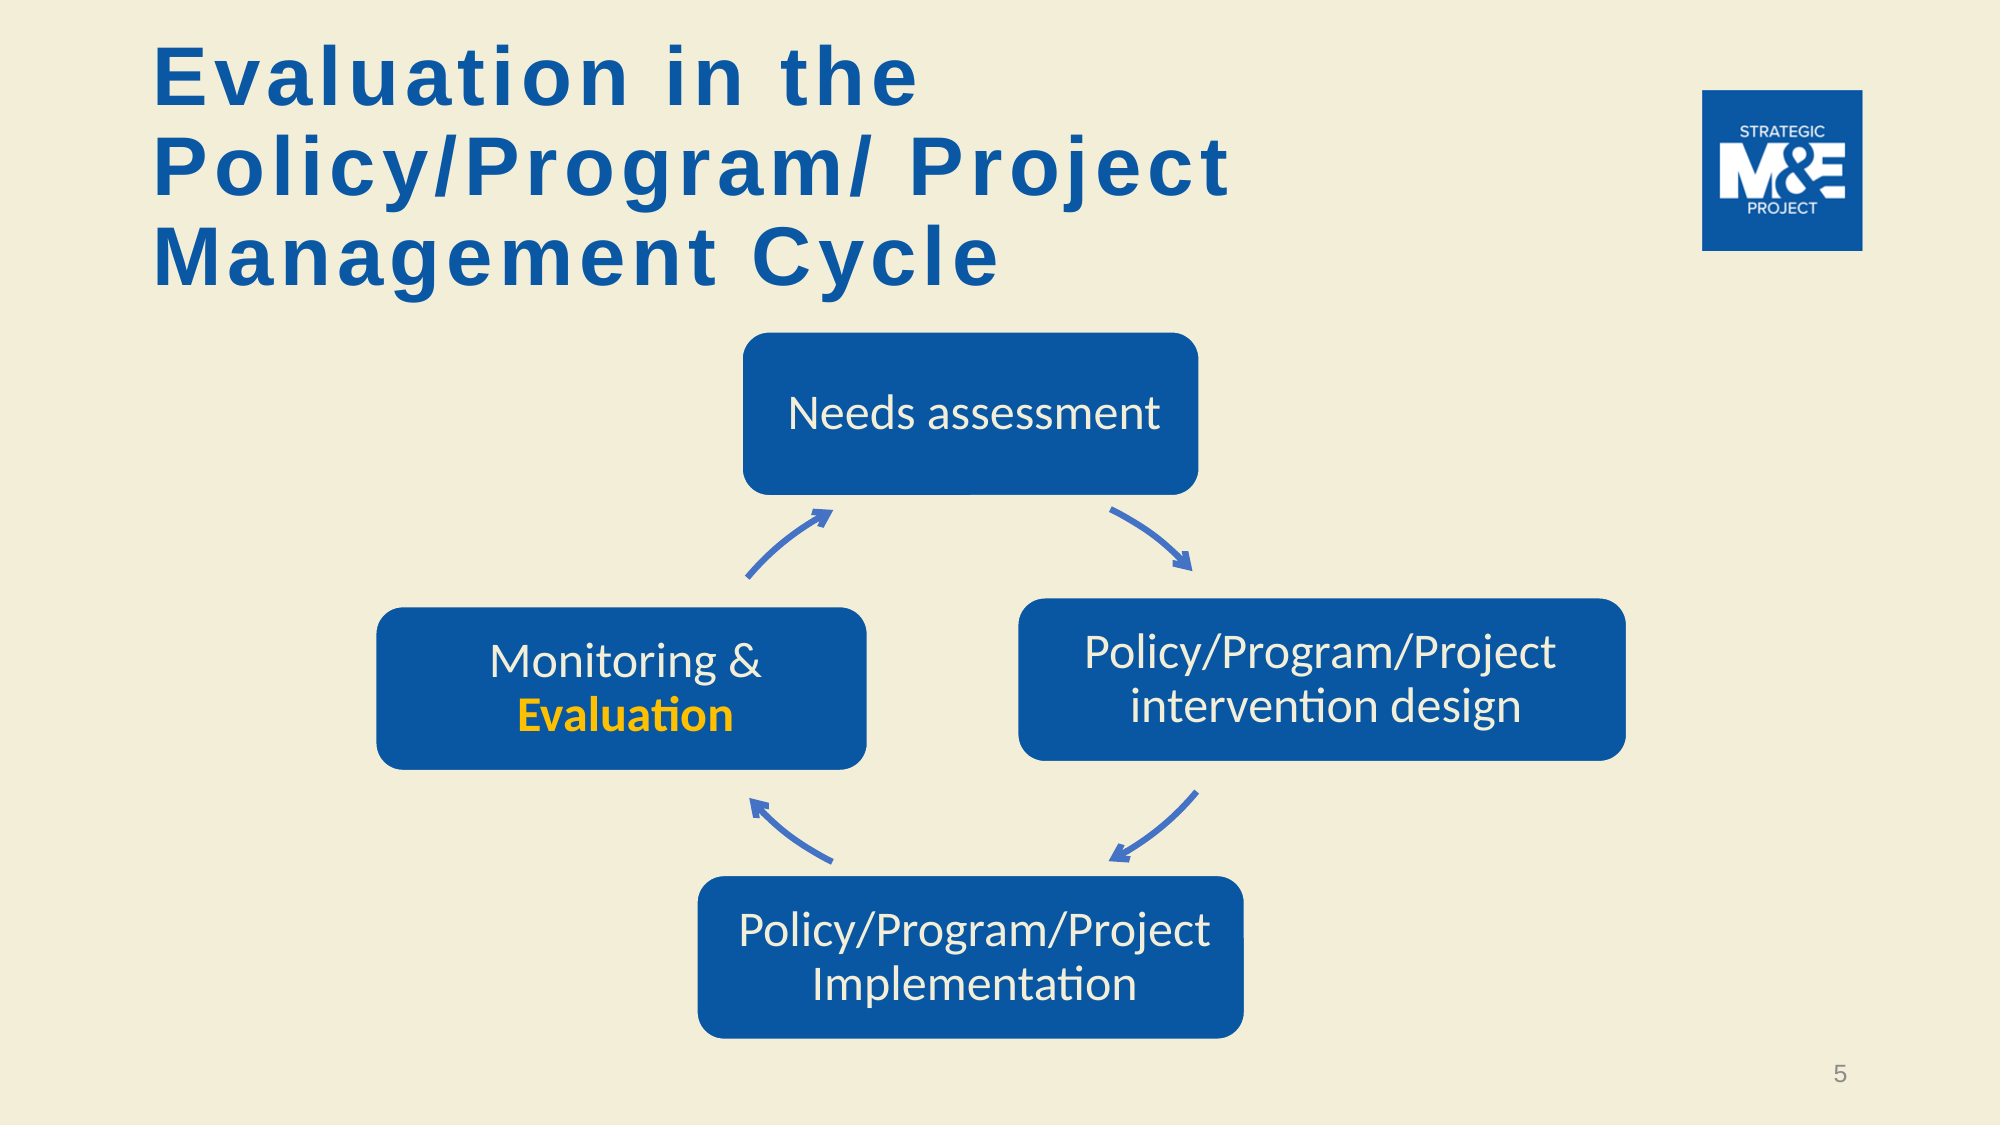

# Evaluation in the Policy/Program/ Project Management Cycle
Needs assessment
Policy/Program/Project  intervention design
Policy/Program/Project Implementation
Monitoring & Evaluation
5